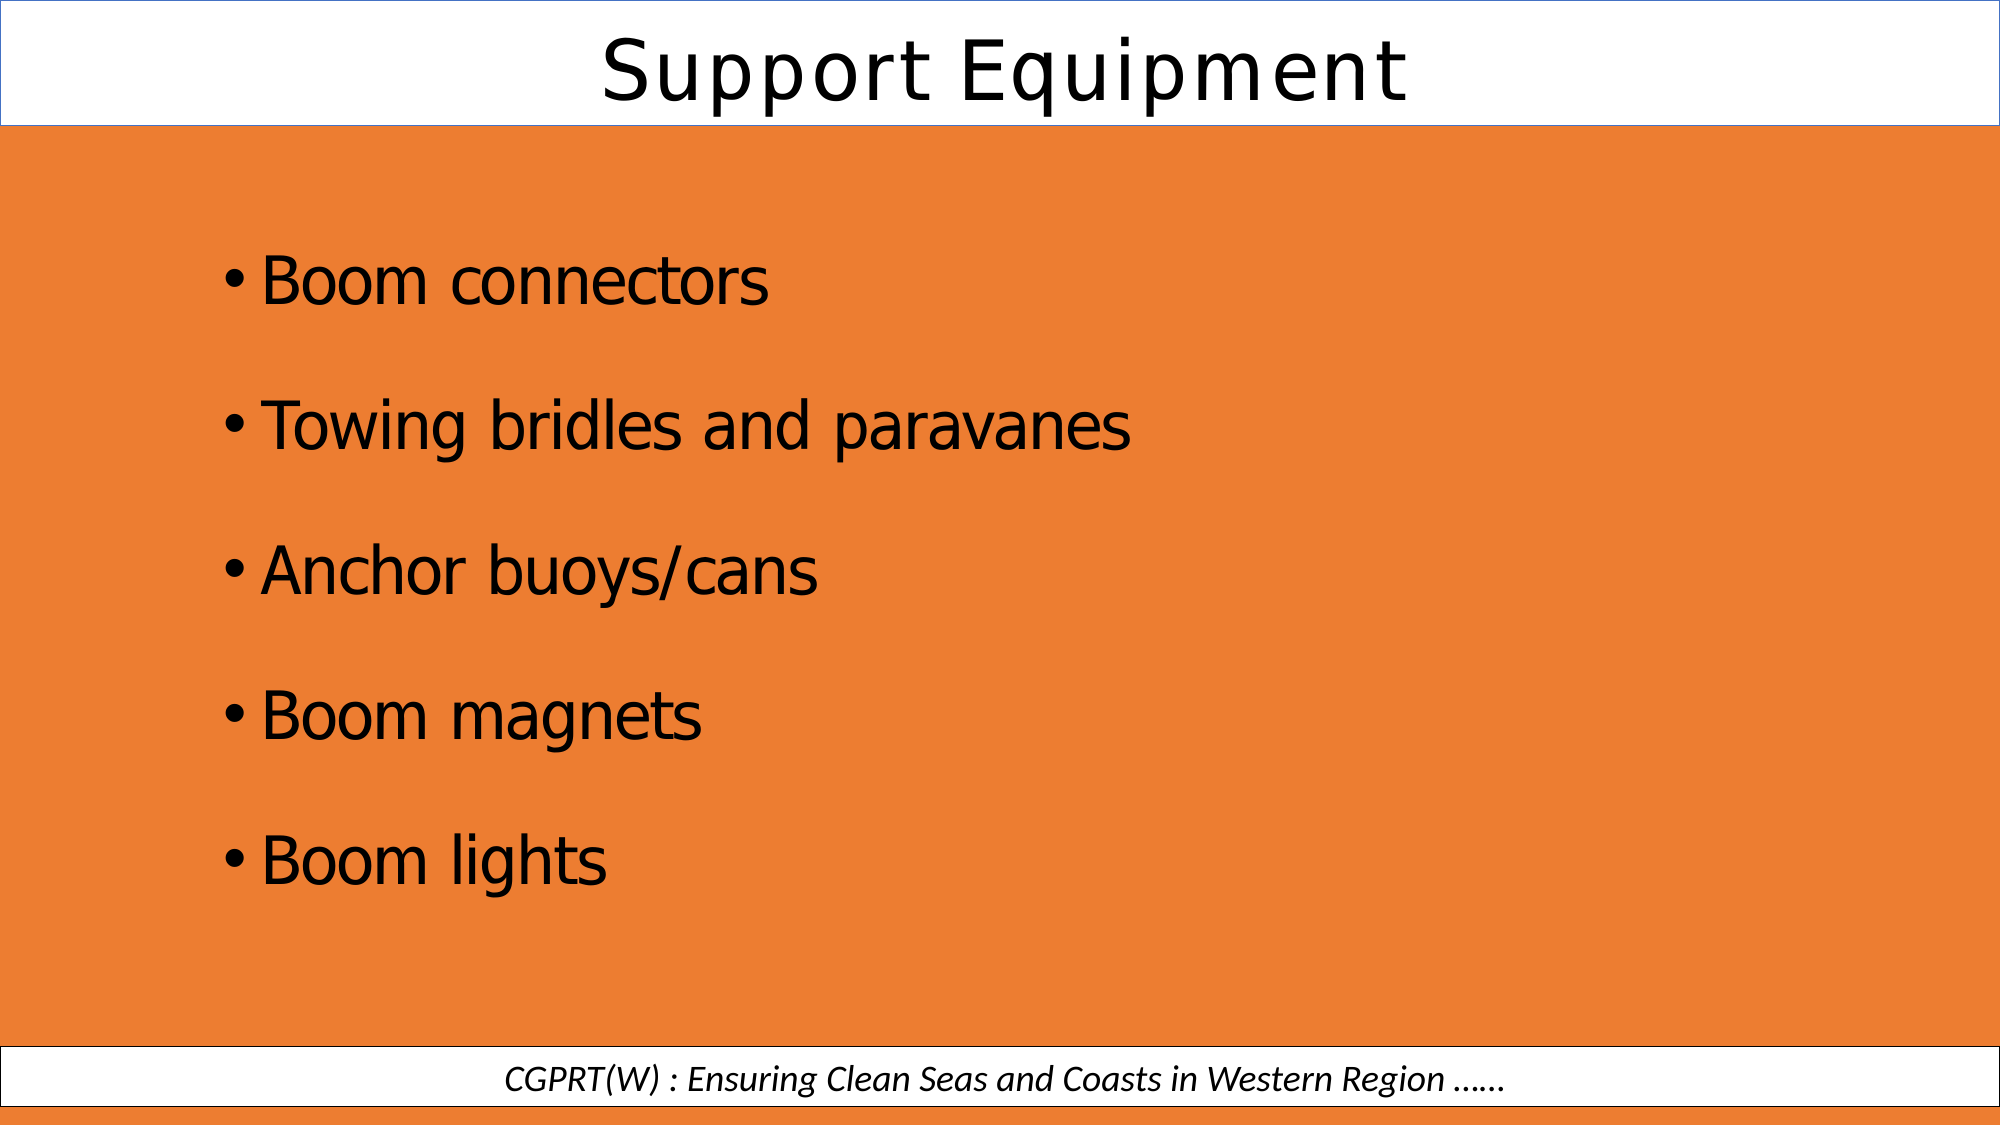

Support Equipment
Boom connectors
Towing bridles and paravanes
Anchor buoys/cans
Boom magnets
Boom lights
 CGPRT(W) : Ensuring Clean Seas and Coasts in Western Region ……